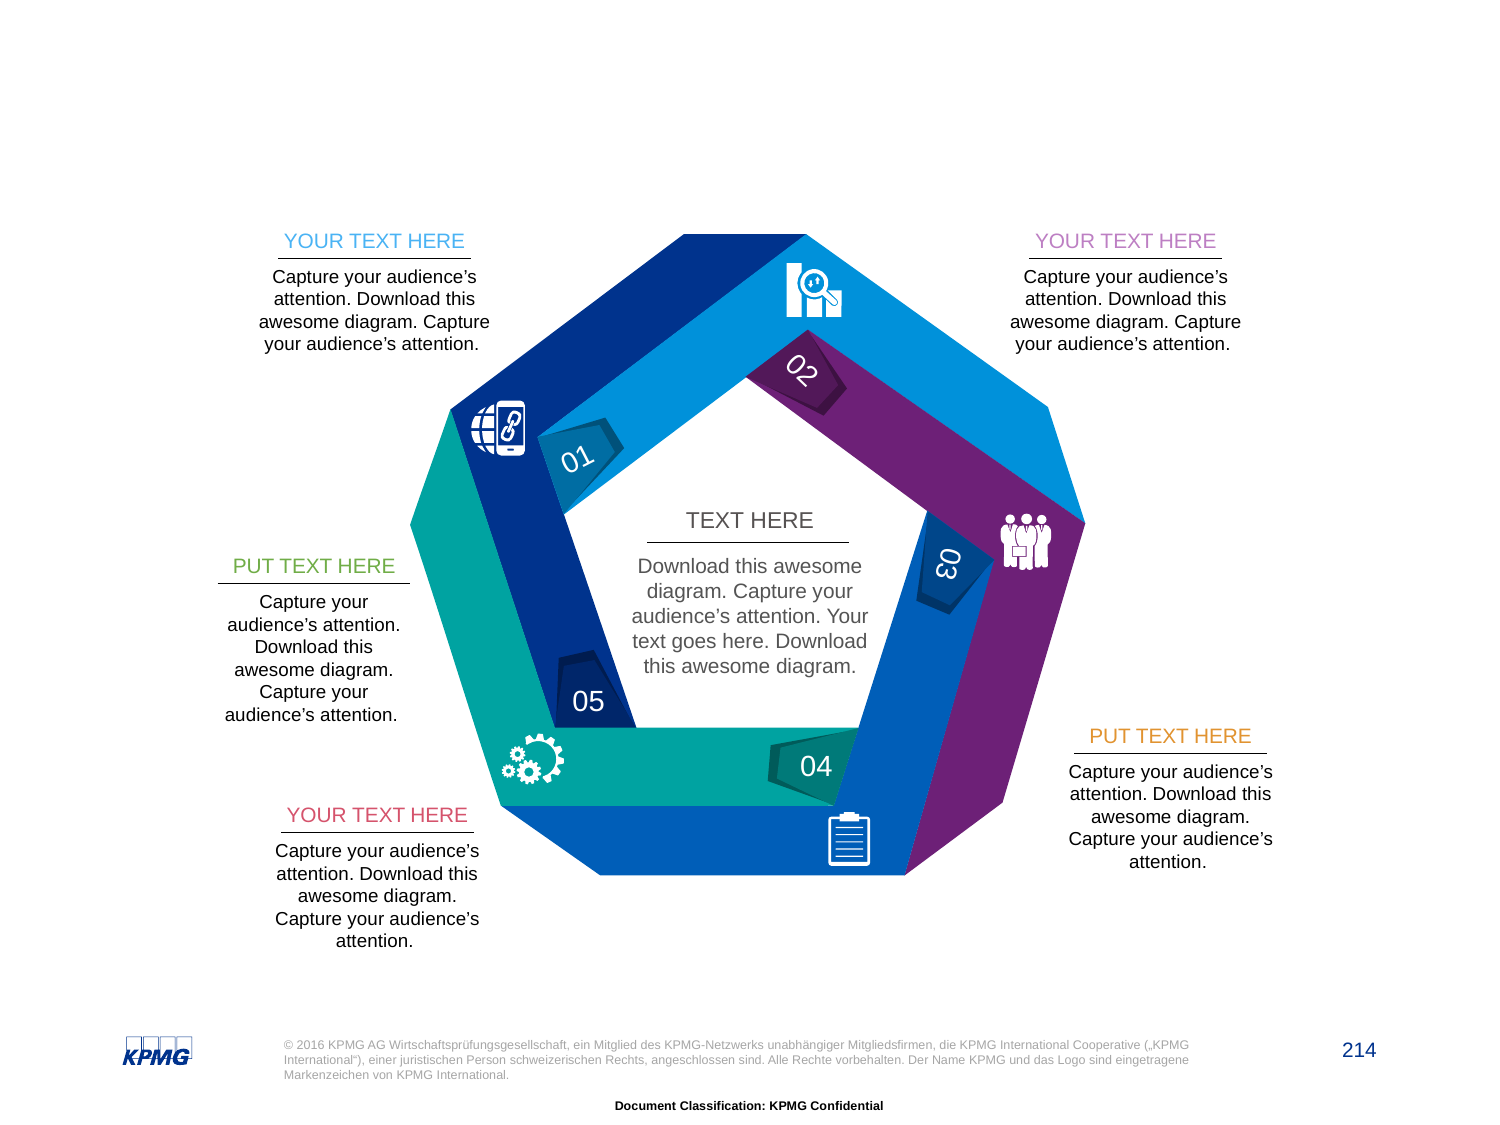

#
YOUR TEXT HERE
Capture your audience’s attention. Download this awesome diagram. Capture your audience’s attention.
YOUR TEXT HERE
Capture your audience’s attention. Download this awesome diagram. Capture your audience’s attention.

02

01
TEXT HERE
Download this awesome diagram. Capture your audience’s attention. Your text goes here. Download this awesome diagram.

03
PUT TEXT HERE
Capture your audience’s attention. Download this awesome diagram. Capture your audience’s attention.
05
PUT TEXT HERE
Capture your audience’s attention. Download this awesome diagram. Capture your audience’s attention.

04
YOUR TEXT HERE
Capture your audience’s attention. Download this awesome diagram. Capture your audience’s attention.